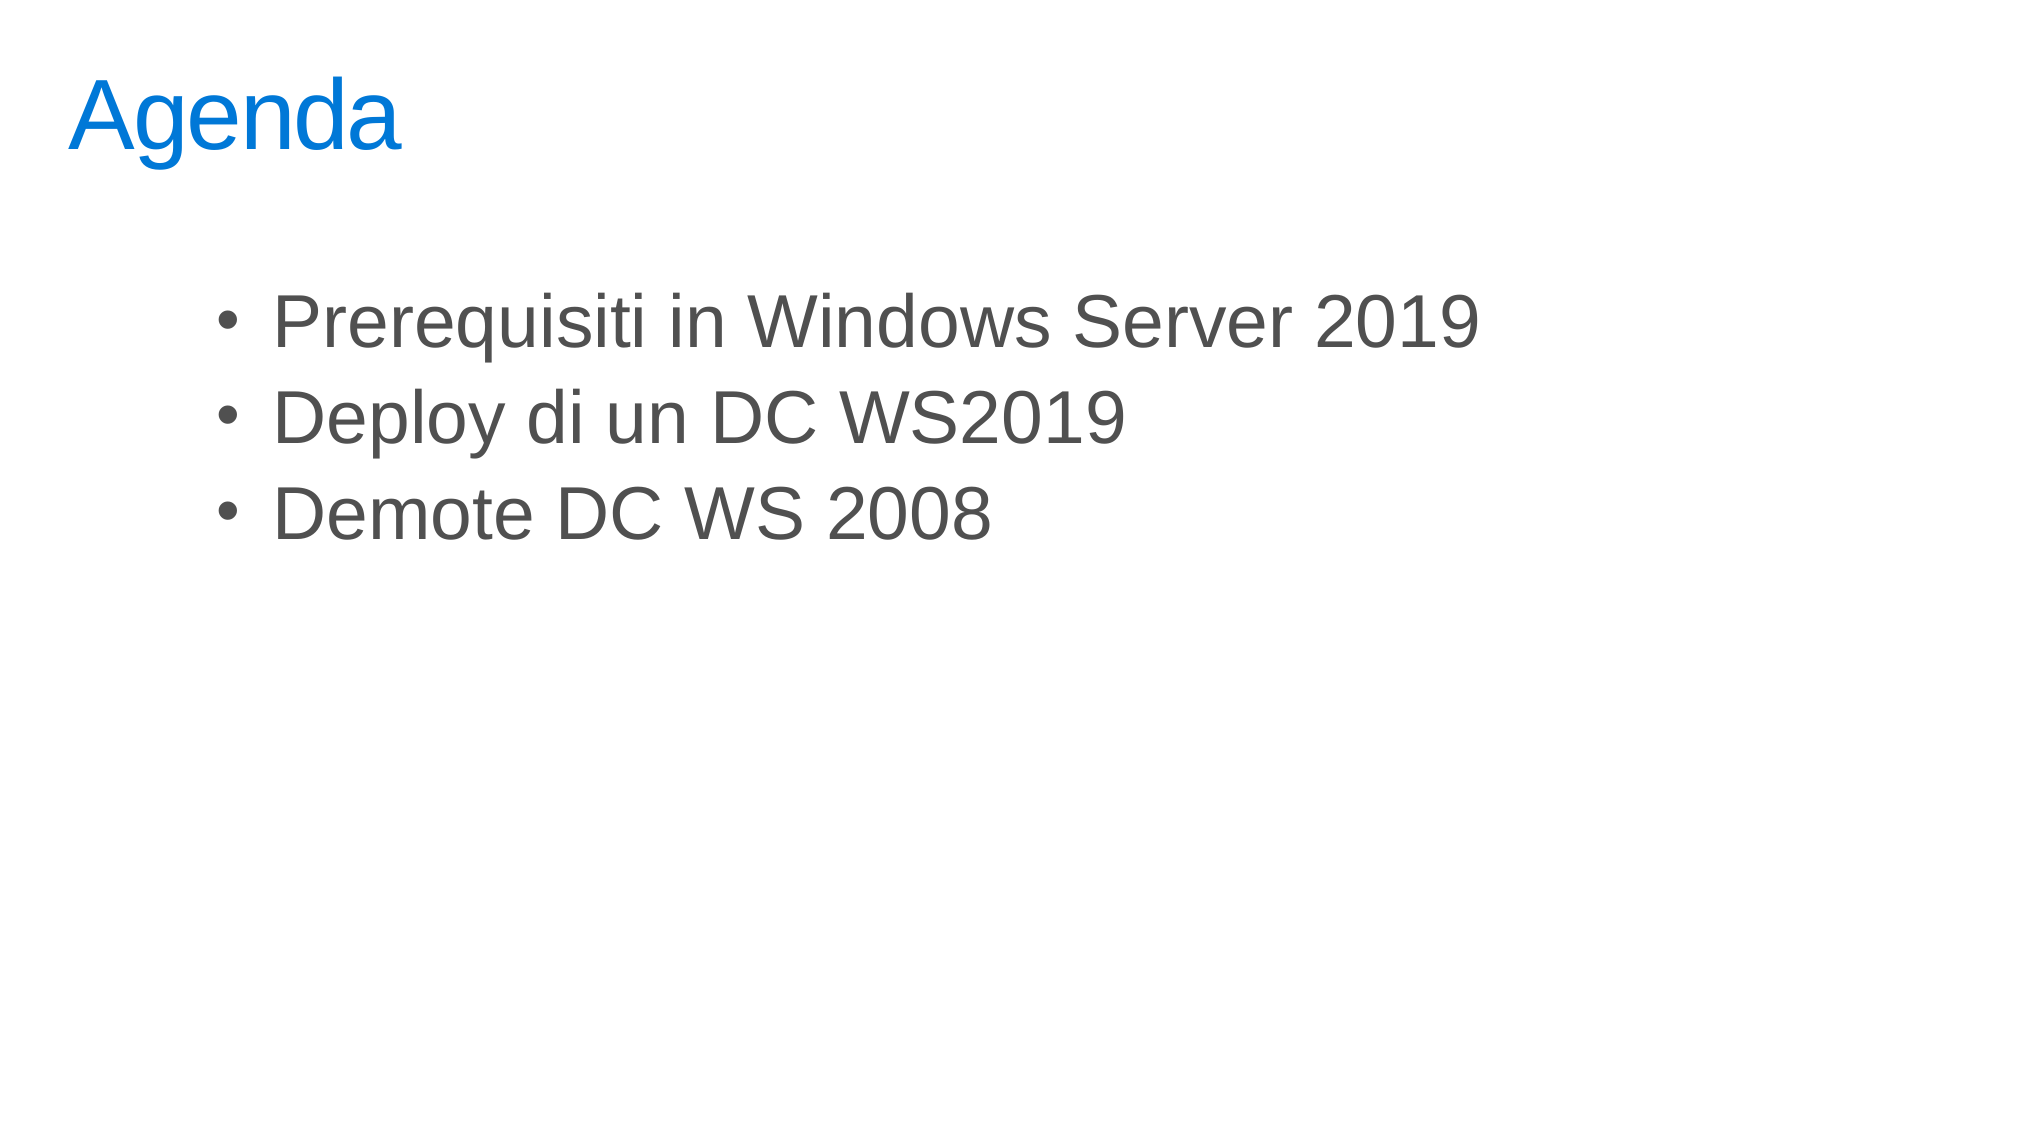

Agenda
Prerequisiti in Windows Server 2019
Deploy di un DC WS2019
Demote DC WS 2008